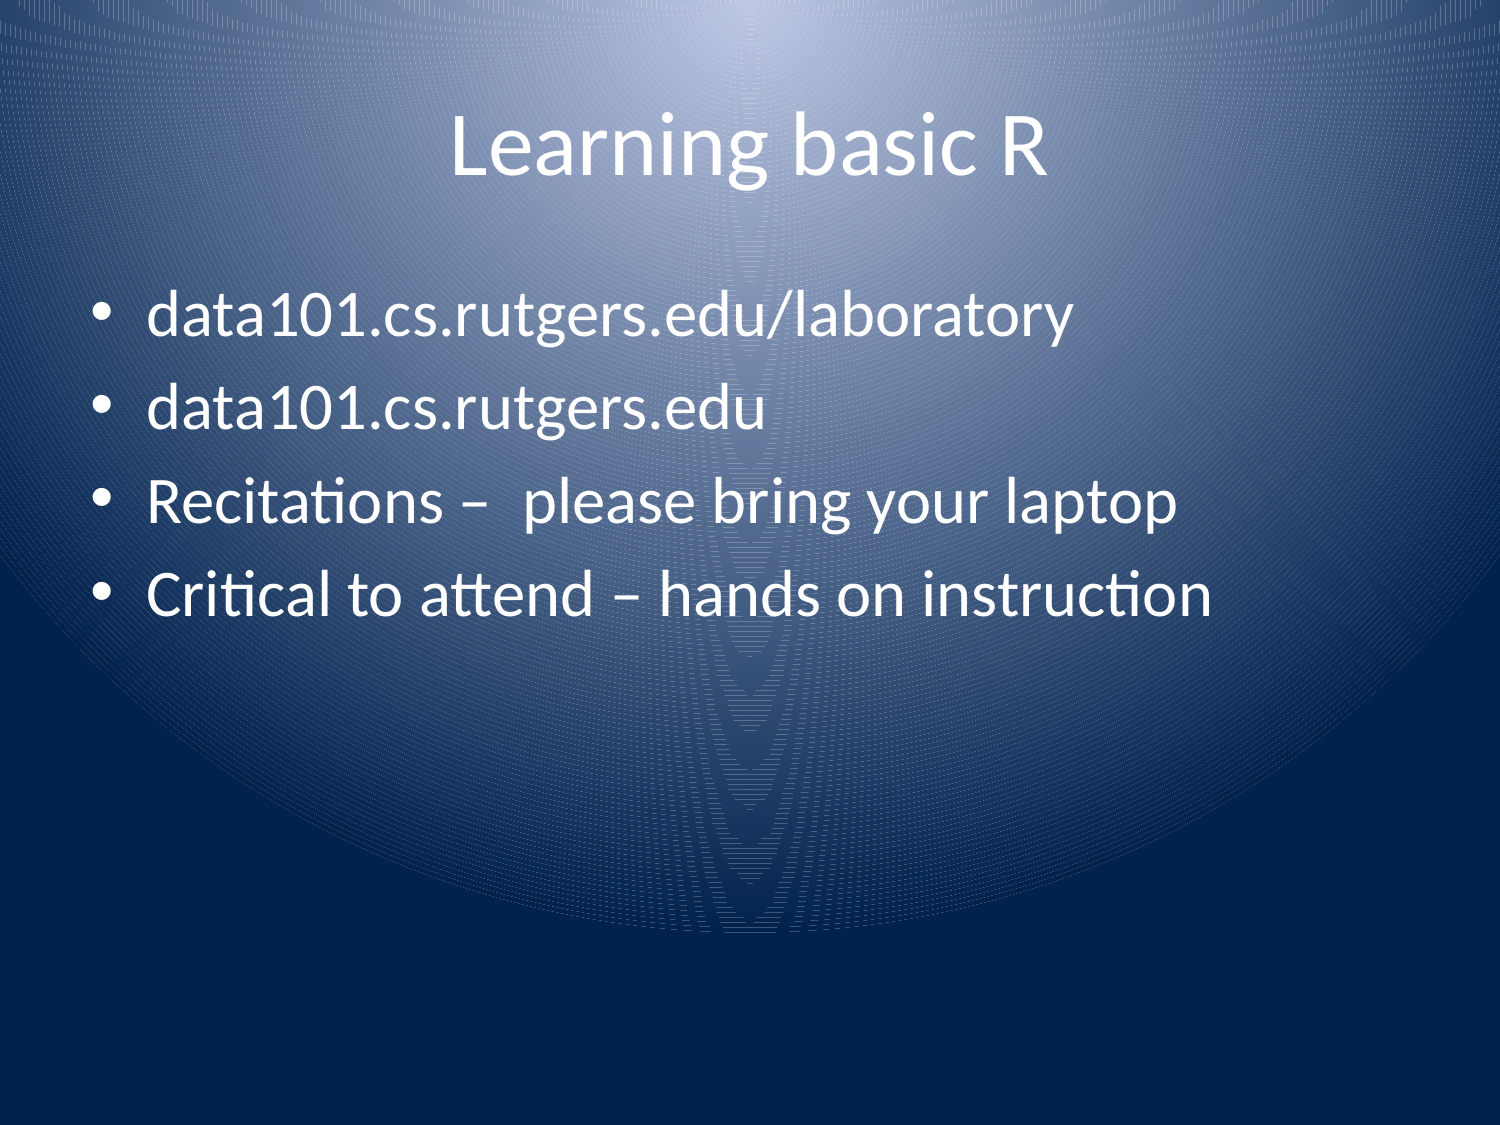

# Learning basic R
data101.cs.rutgers.edu/laboratory
data101.cs.rutgers.edu
Recitations –  please bring your laptop
Critical to attend – hands on instruction